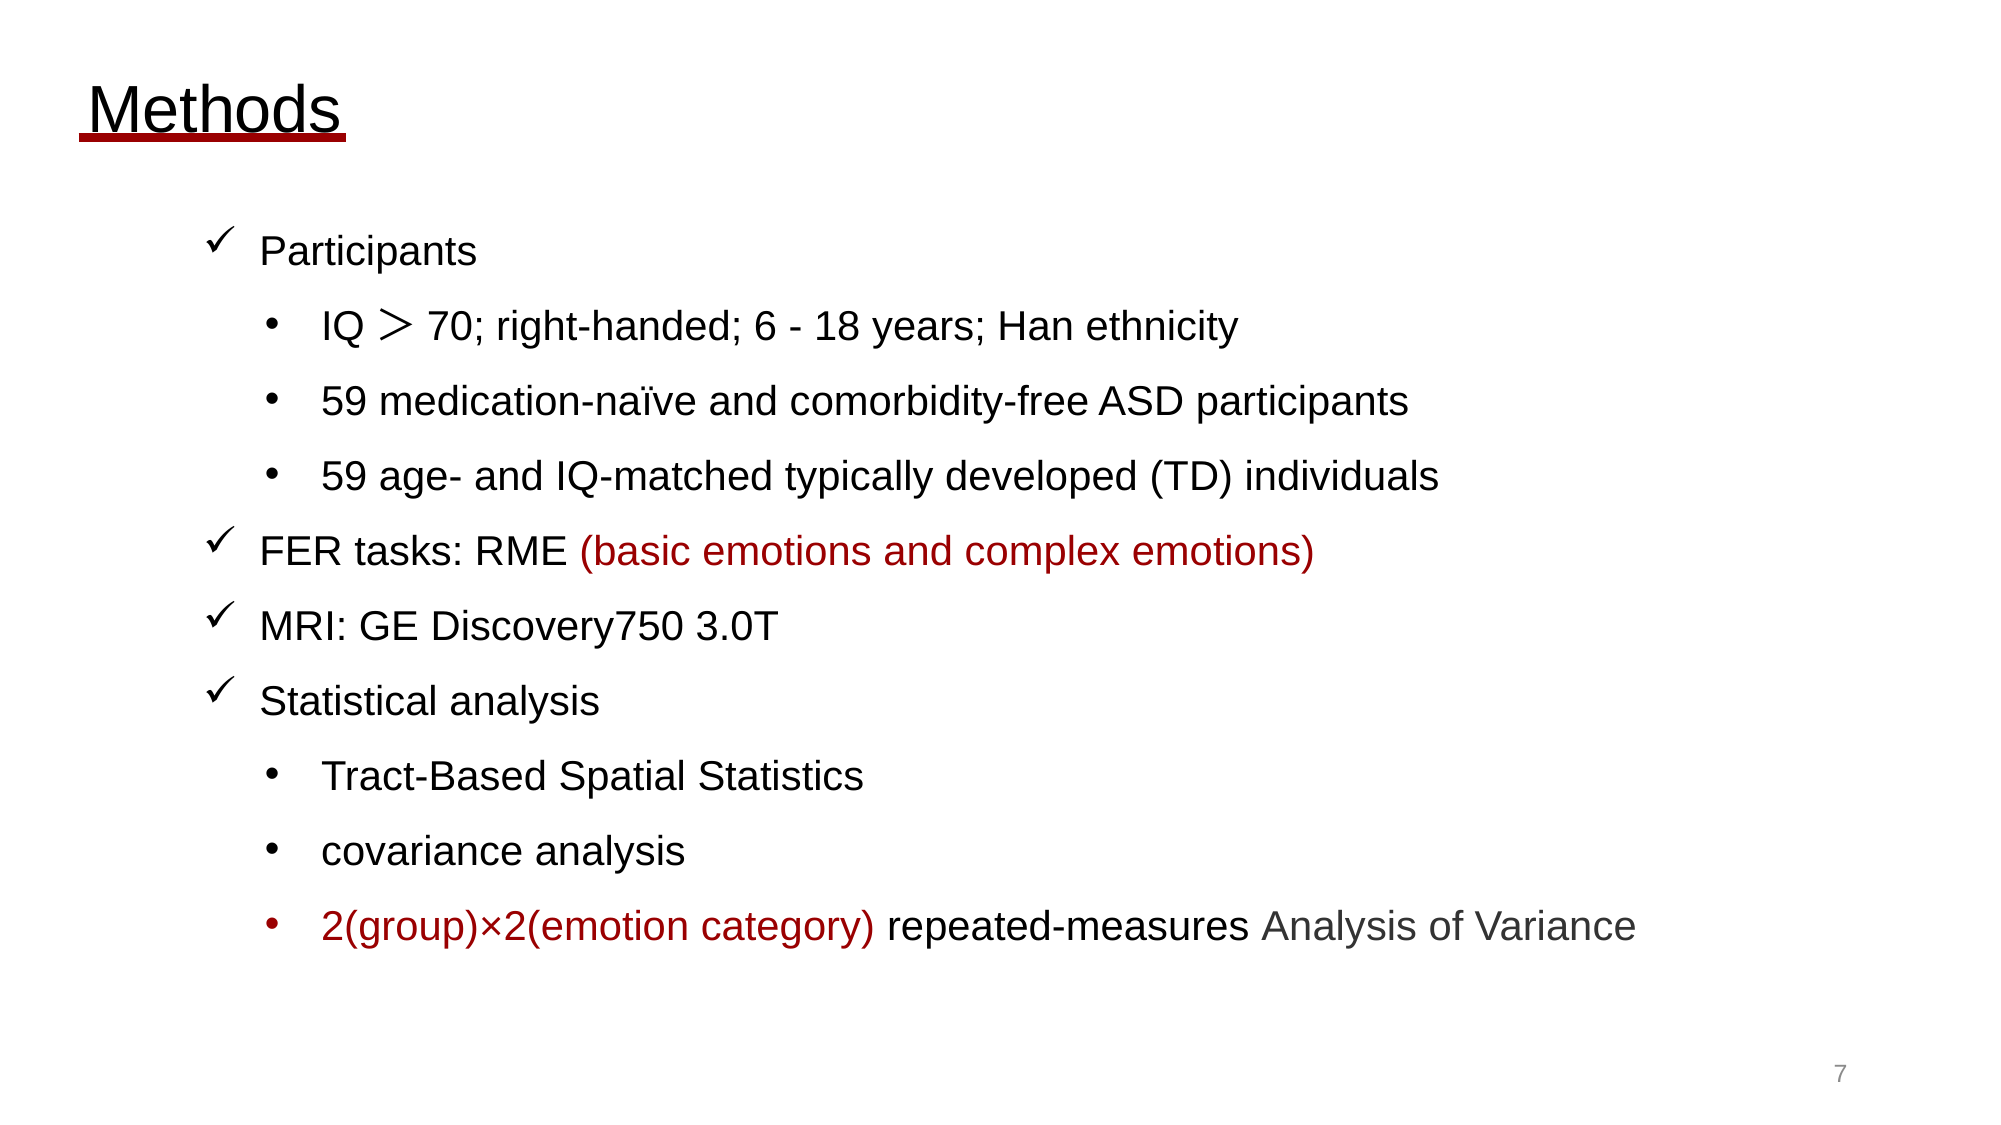

Methods
Participants
IQ＞70; right-handed; 6 - 18 years; Han ethnicity
59 medication-naïve and comorbidity-free ASD participants
59 age- and IQ-matched typically developed (TD) individuals
FER tasks: RME (basic emotions and complex emotions)
MRI: GE Discovery750 3.0T
Statistical analysis
Tract-Based Spatial Statistics
covariance analysis
2(group)×2(emotion category) repeated-measures Analysis of Variance
7